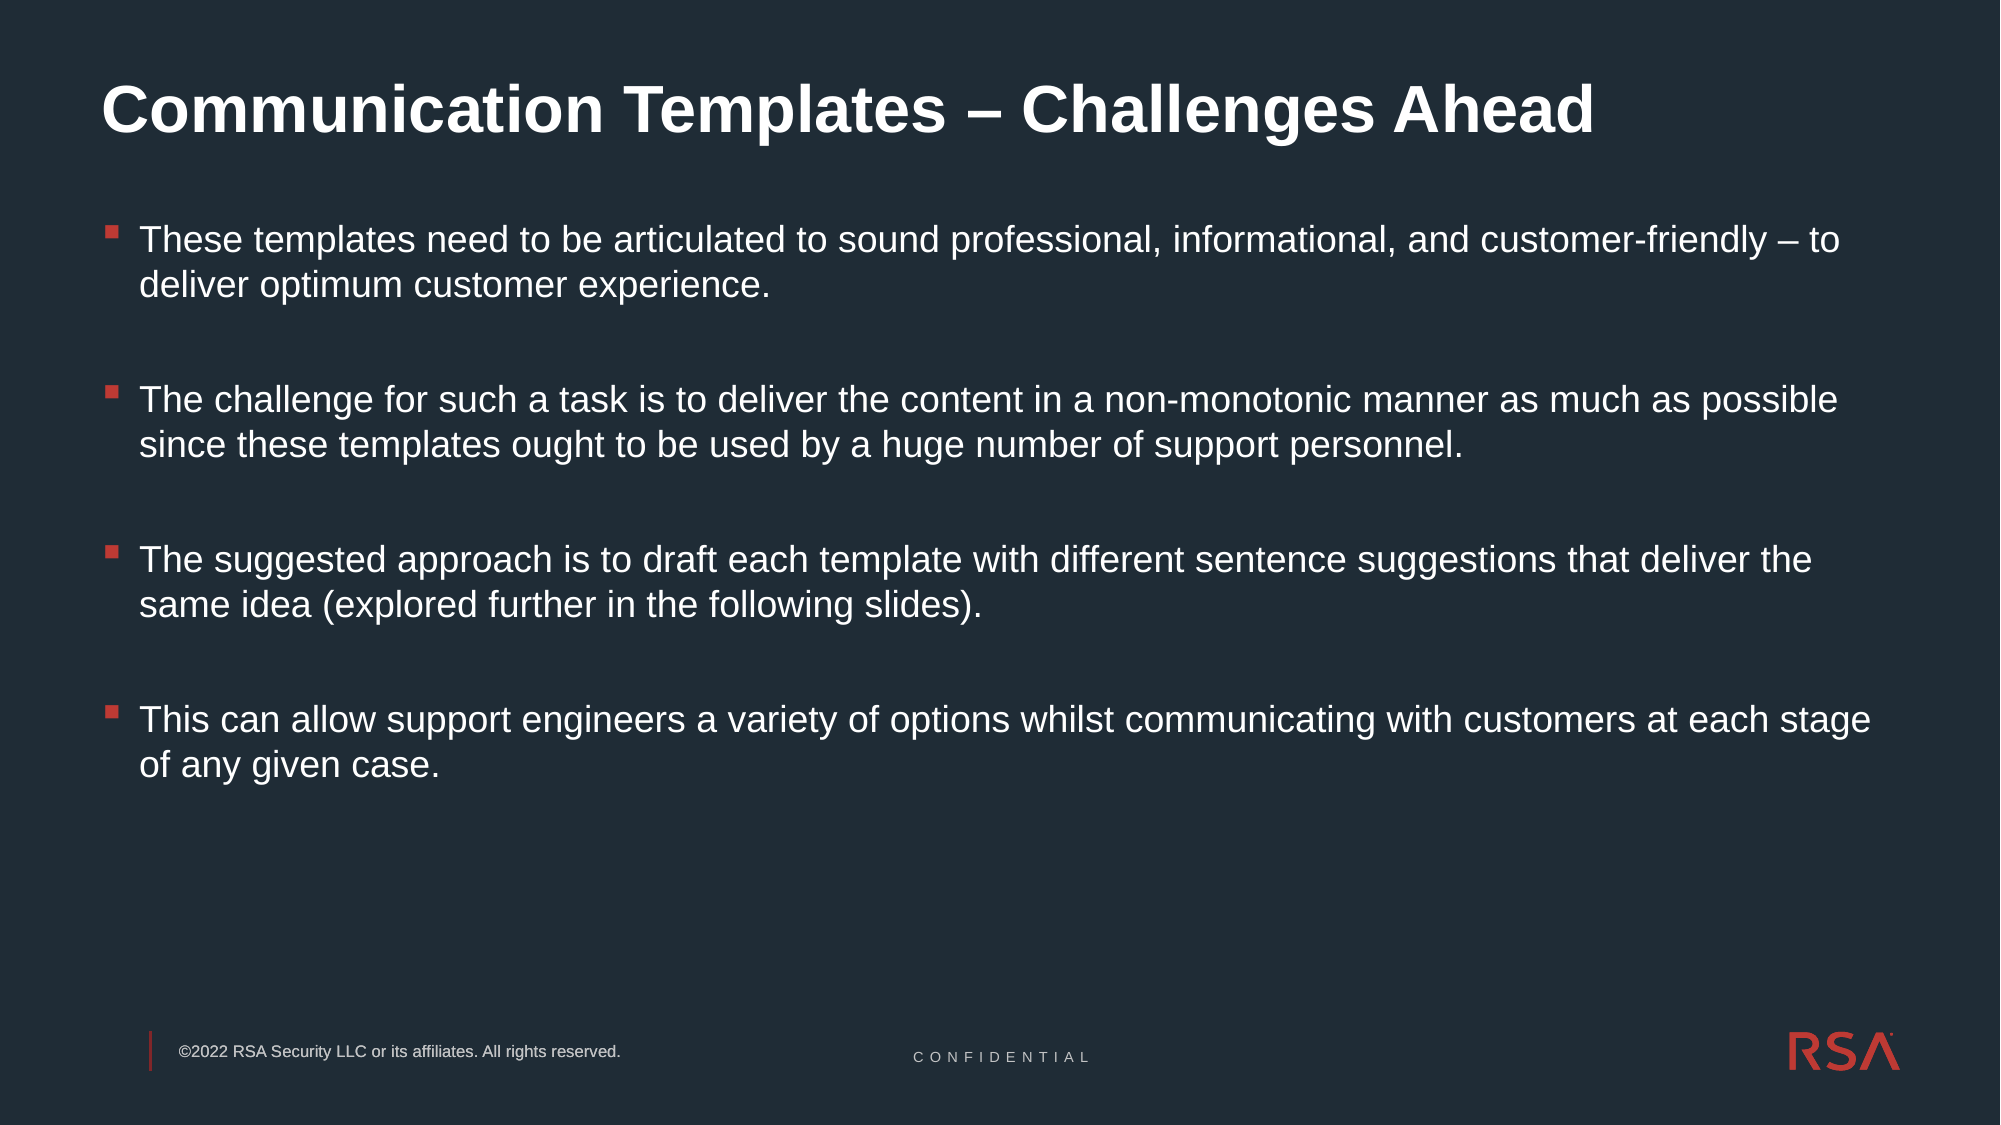

# Communication Templates – Challenges Ahead
These templates need to be articulated to sound professional, informational, and customer-friendly – to deliver optimum customer experience.

The challenge for such a task is to deliver the content in a non-monotonic manner as much as possible since these templates ought to be used by a huge number of support personnel.

The suggested approach is to draft each template with different sentence suggestions that deliver the same idea (explored further in the following slides).

This can allow support engineers a variety of options whilst communicating with customers at each stage of any given case.
CONFIDENTIAL